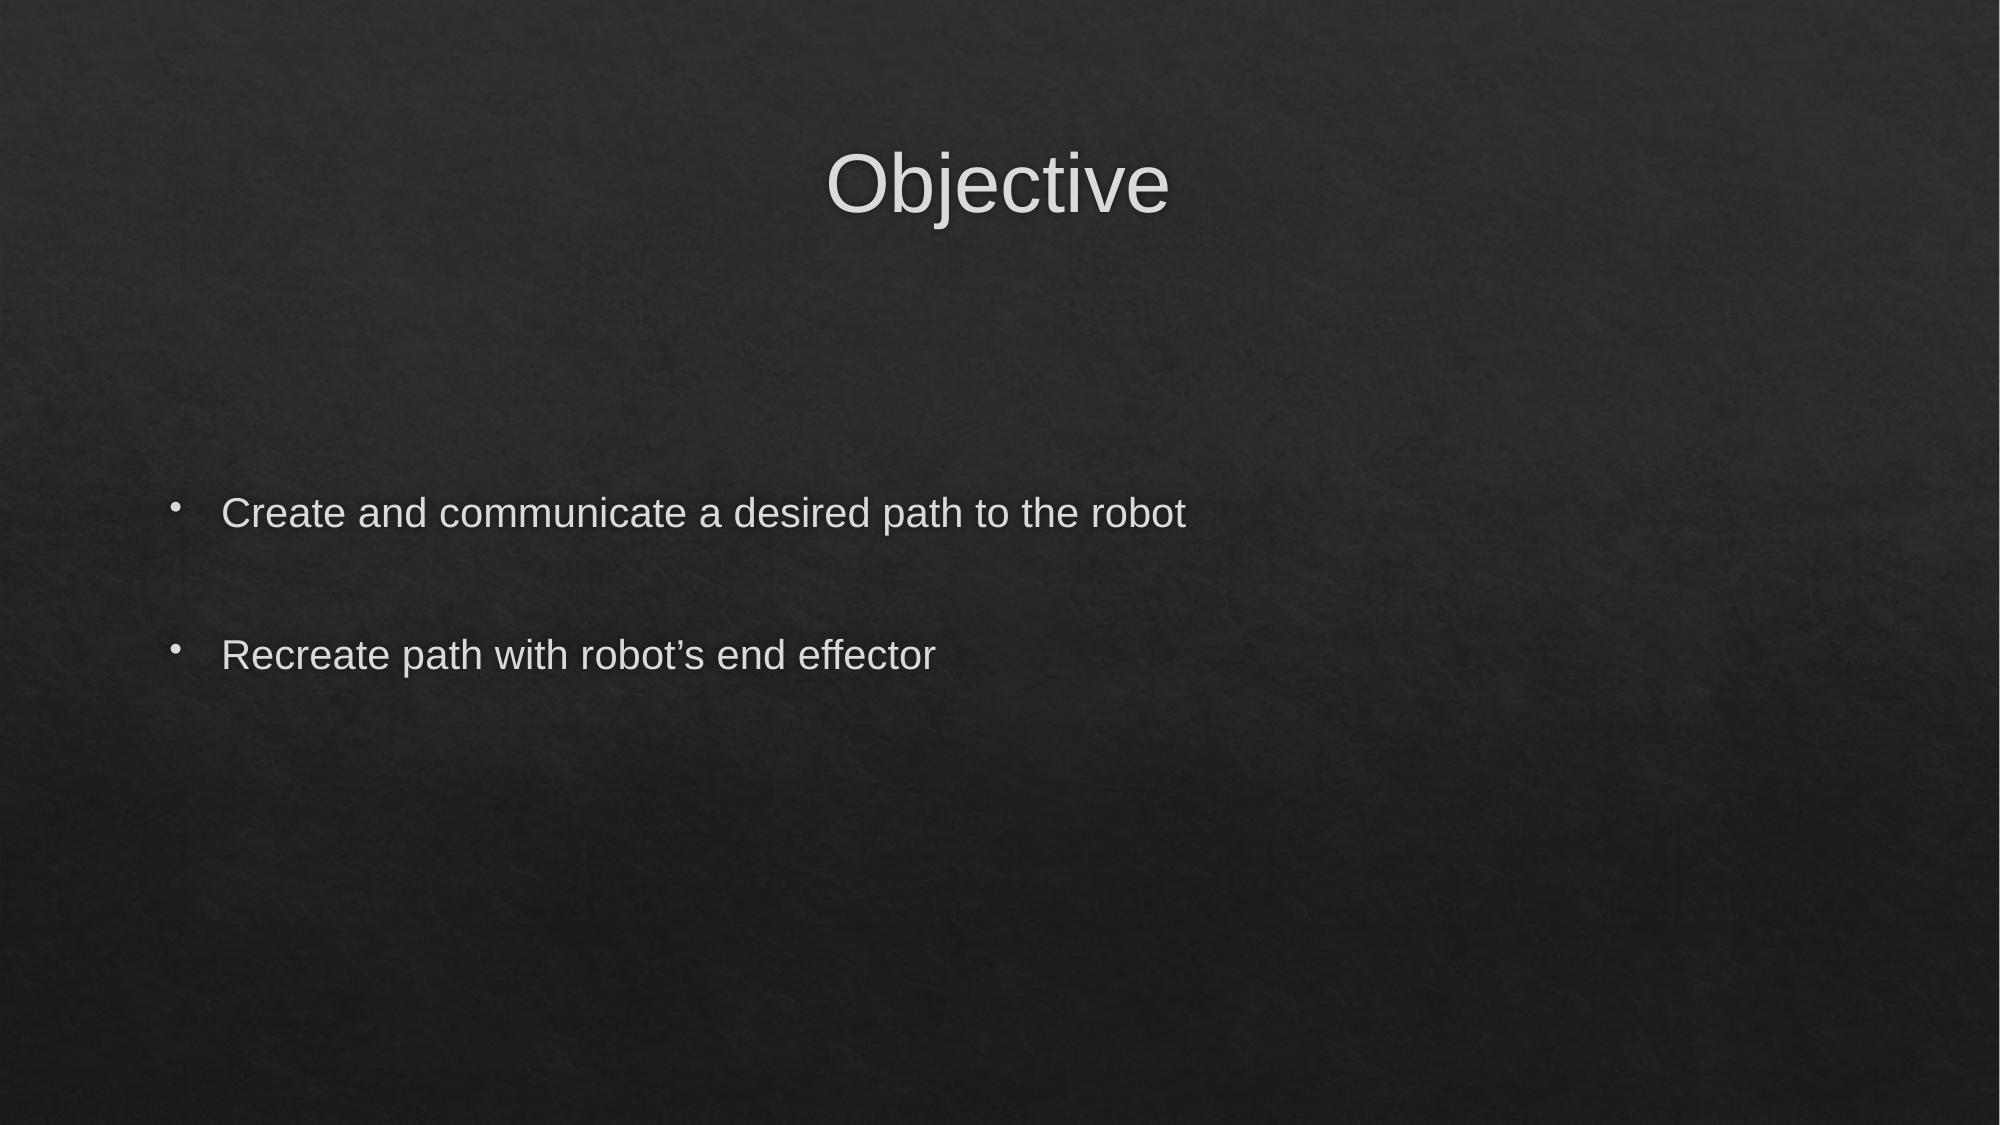

# Objective
Create and communicate a desired path to the robot

Recreate path with robot’s end effector